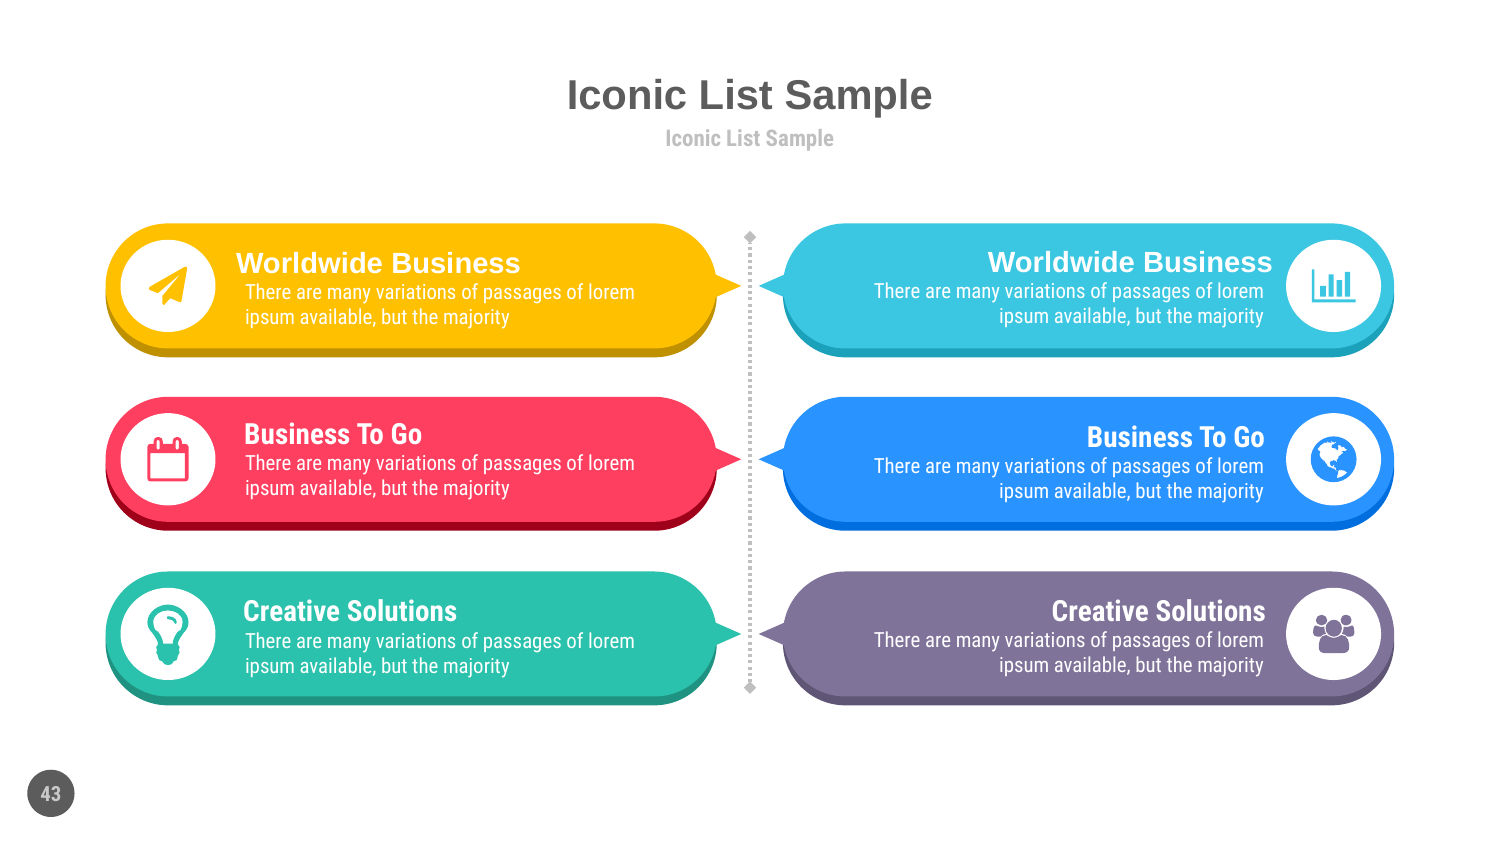

# Iconic List Sample
Iconic List Sample

Worldwide Business
There are many variations of passages of lorem ipsum available, but the majority
Worldwide Business
There are many variations of passages of lorem ipsum available, but the majority

Business To Go
There are many variations of passages of lorem ipsum available, but the majority
Business To Go
There are many variations of passages of lorem ipsum available, but the majority

Creative Solutions
There are many variations of passages of lorem ipsum available, but the majority
Creative Solutions
There are many variations of passages of lorem ipsum available, but the majority
43